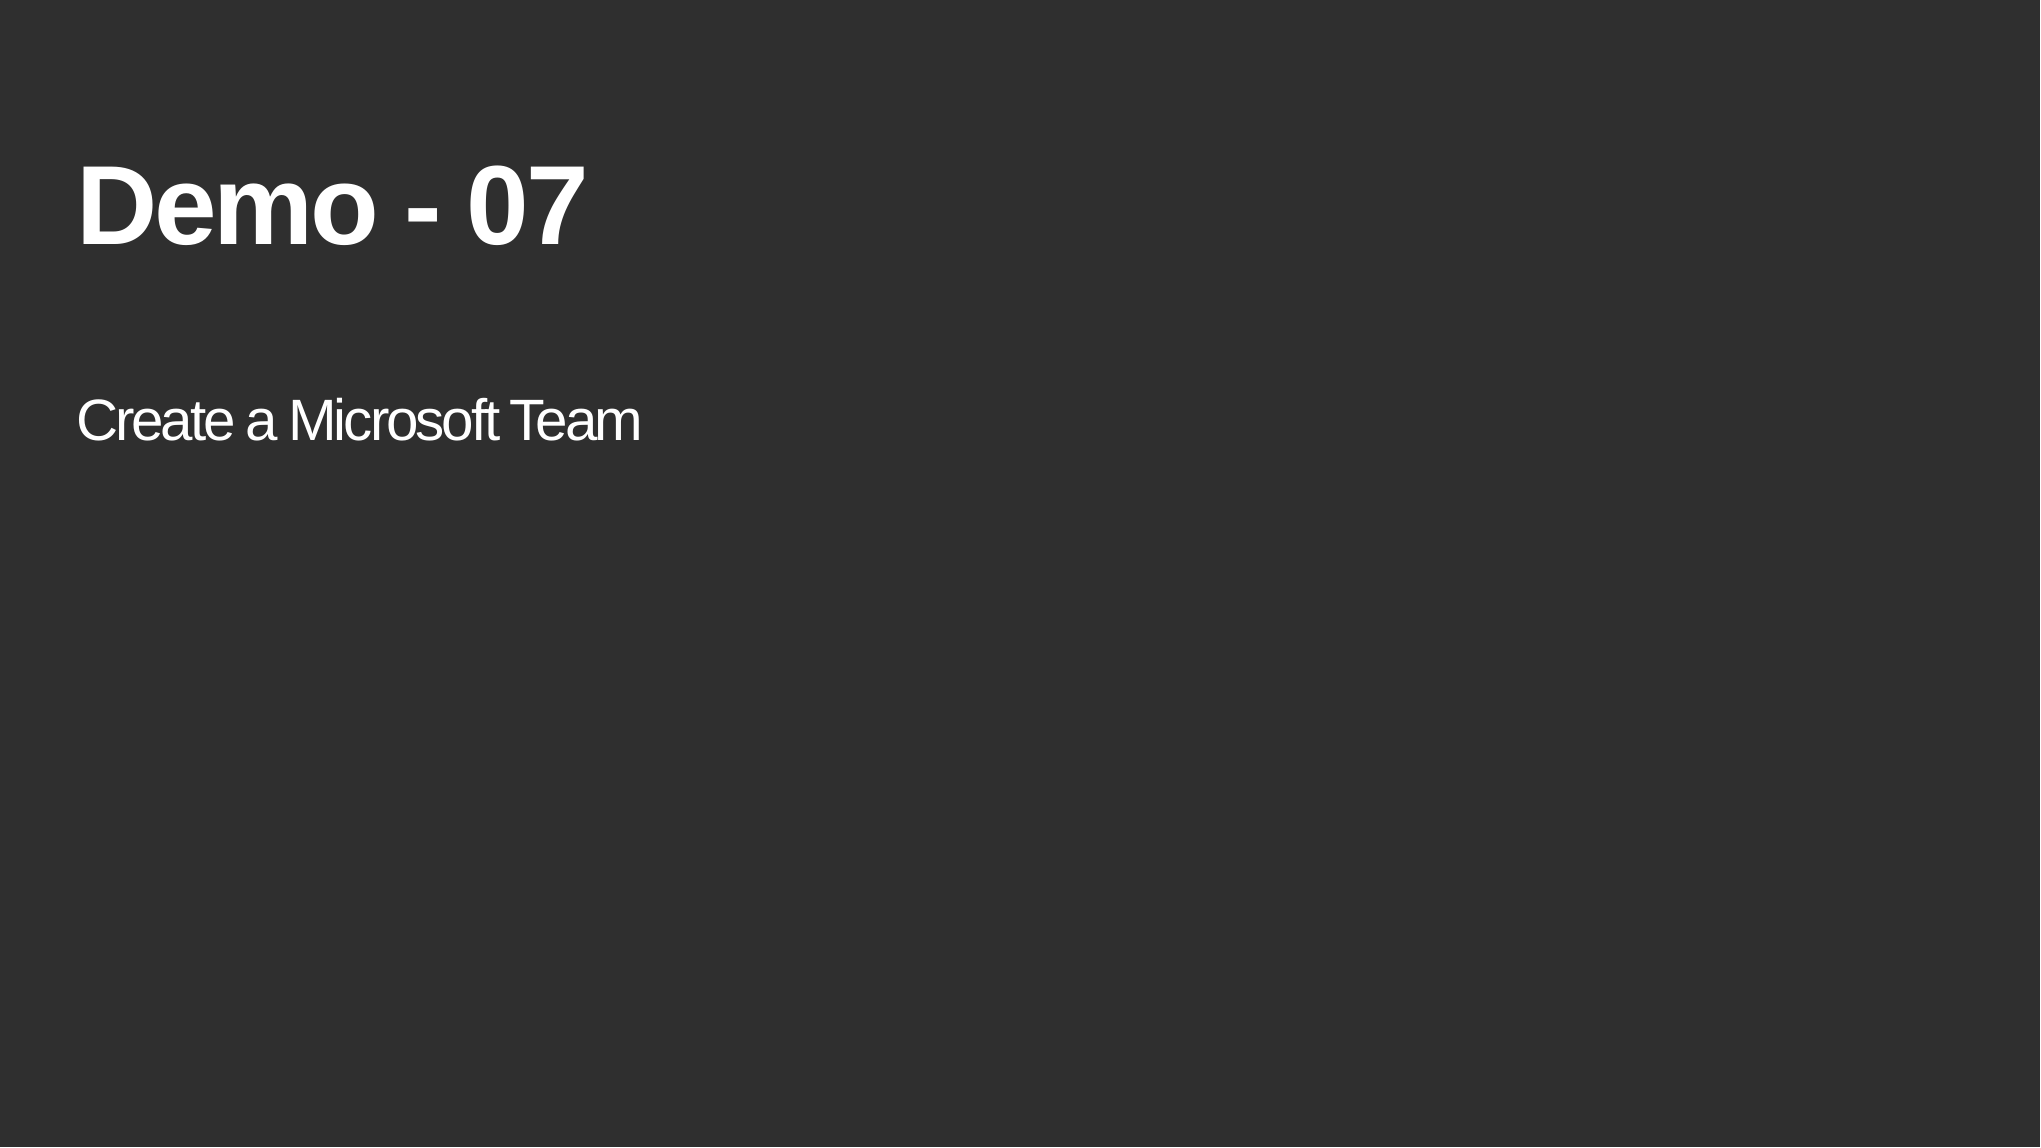

# Demo - 07 Create a Microsoft Team